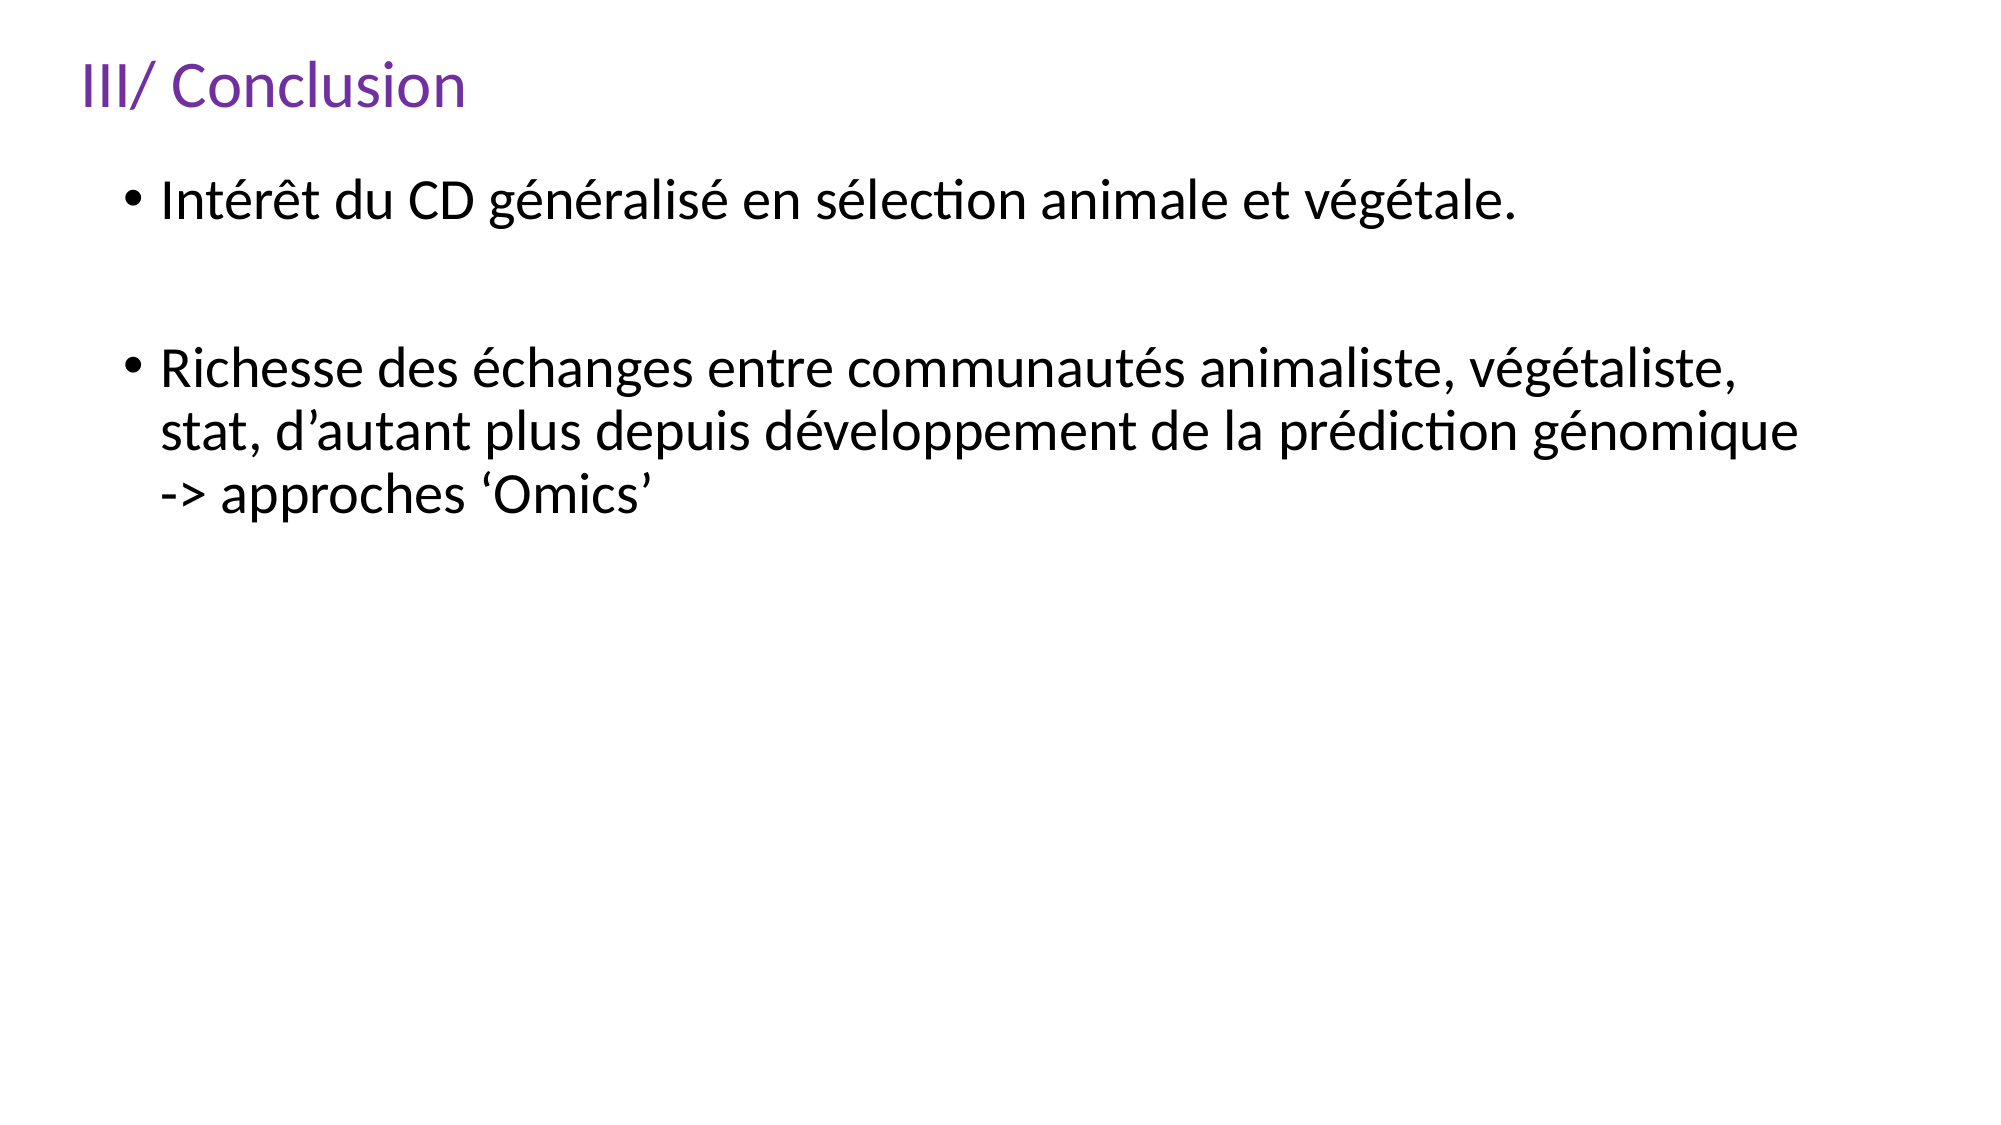

III/ Conclusion
Intérêt du CD généralisé en sélection animale et végétale.

Richesse des échanges entre communautés animaliste, végétaliste, stat, d’autant plus depuis développement de la prédiction génomique -> approches ‘Omics’